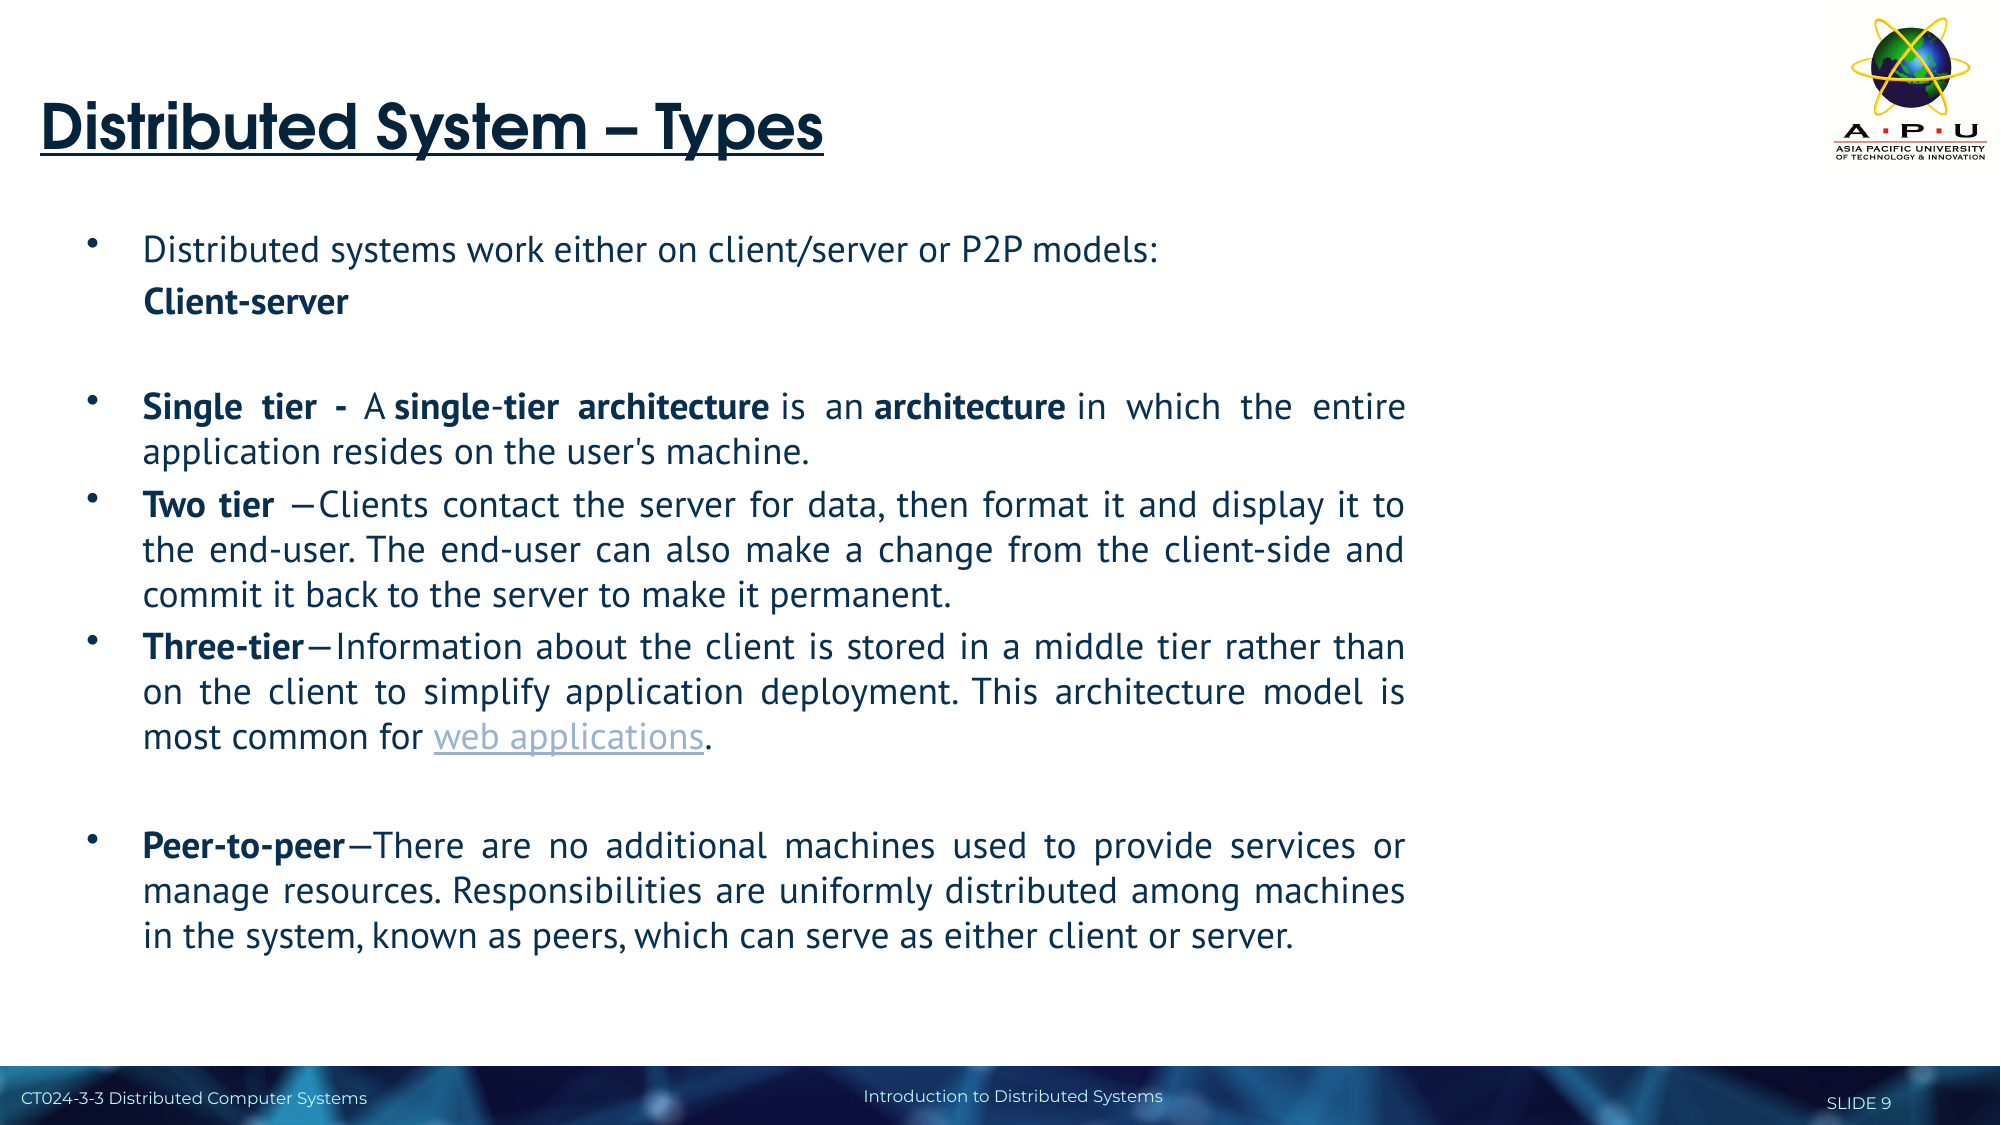

# Distributed System – Types
Distributed systems work either on client/server or P2P models:
      Client-server

Single tier - A single-tier architecture is an architecture in which the entire application resides on the user's machine.
Two tier —Clients contact the server for data, then format it and display it to the end-user. The end-user can also make a change from the client-side and commit it back to the server to make it permanent.
Three-tier—Information about the client is stored in a middle tier rather than on the client to simplify application deployment. This architecture model is most common for web applications.

Peer-to-peer—There are no additional machines used to provide services or manage resources. Responsibilities are uniformly distributed among machines in the system, known as peers, which can serve as either client or server.